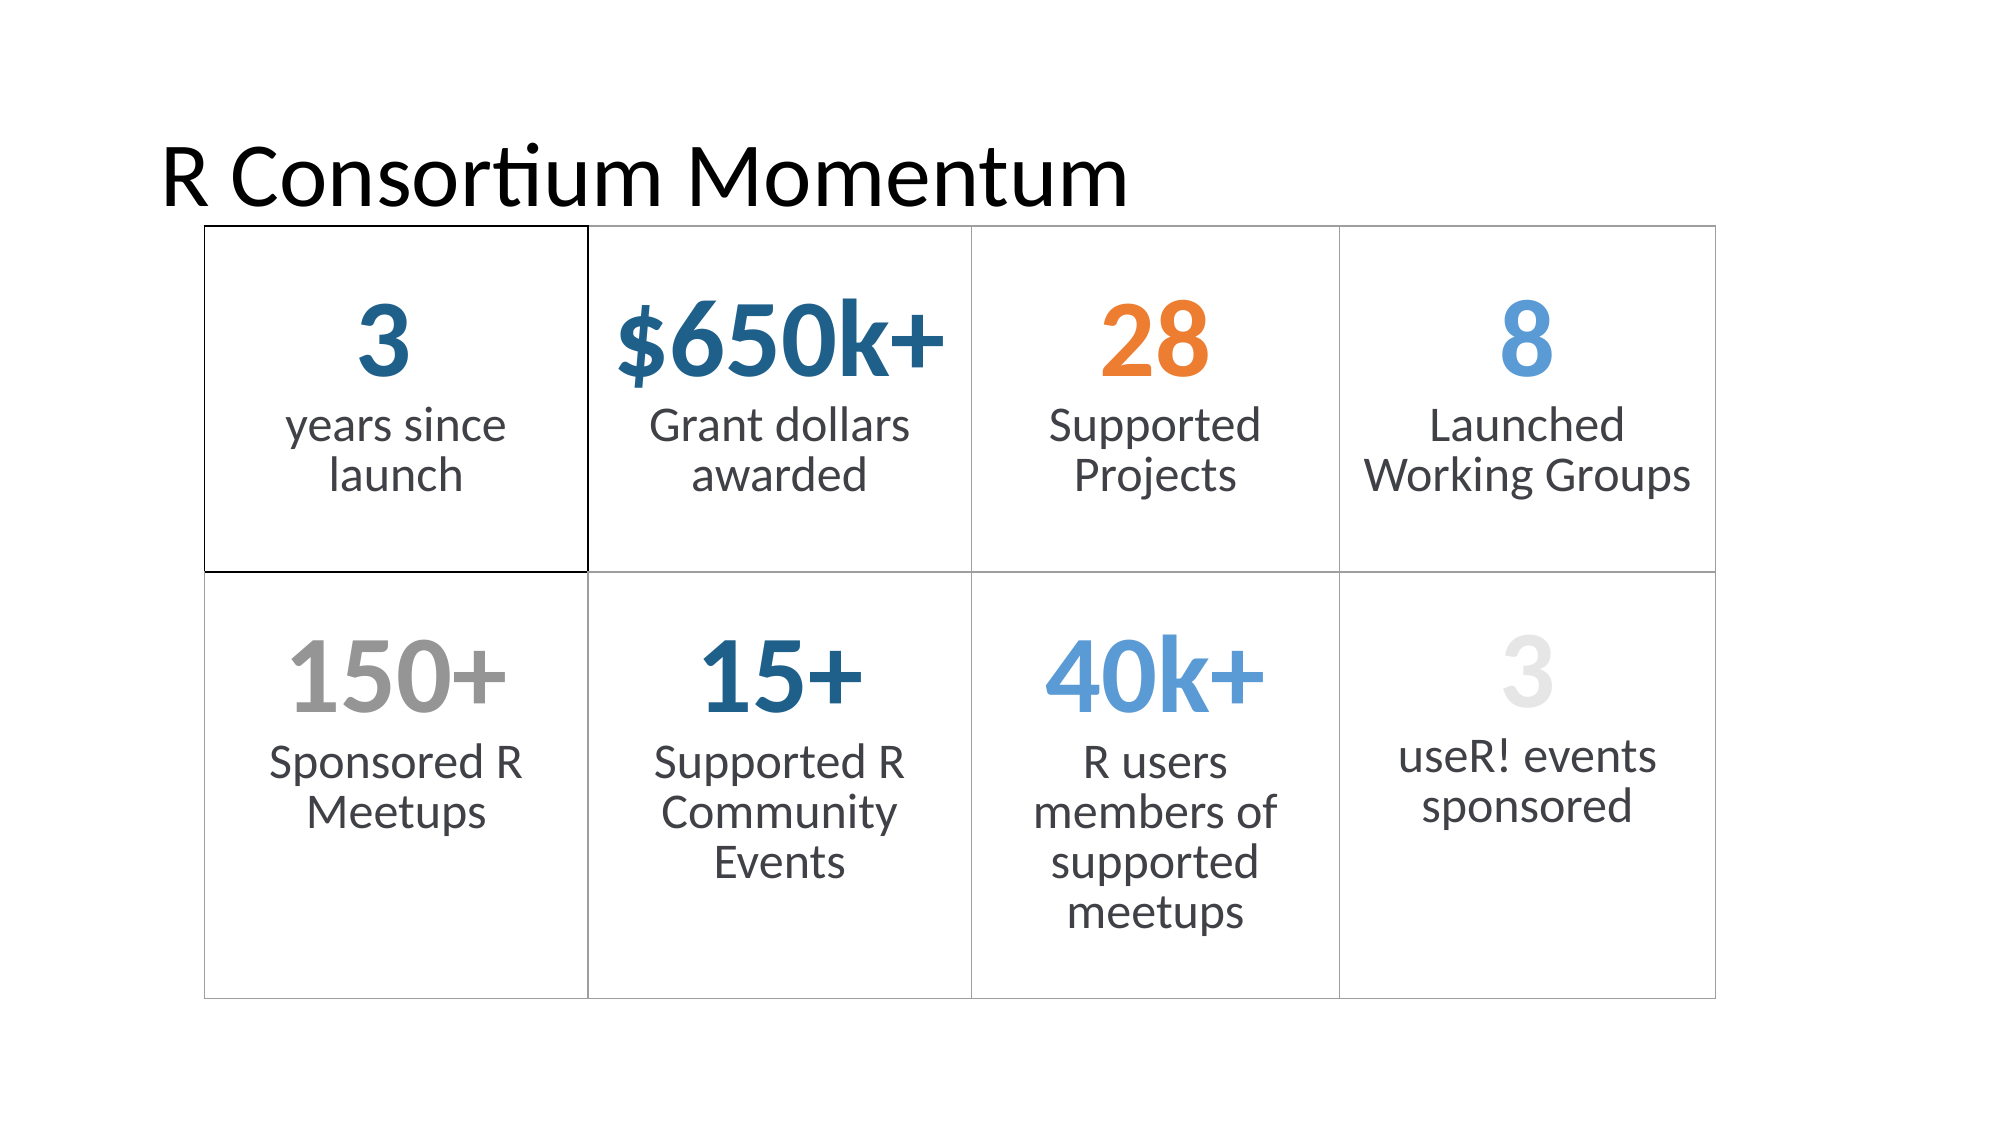

# R Consortium Momentum
| 3 years since launch | $650k+ Grant dollars awarded | 28 Supported Projects | 8 Launched Working Groups |
| --- | --- | --- | --- |
| 150+ Sponsored R Meetups | 15+ Supported R Community Events | 40k+ R users members of supported meetups | 3 useR! events sponsored |